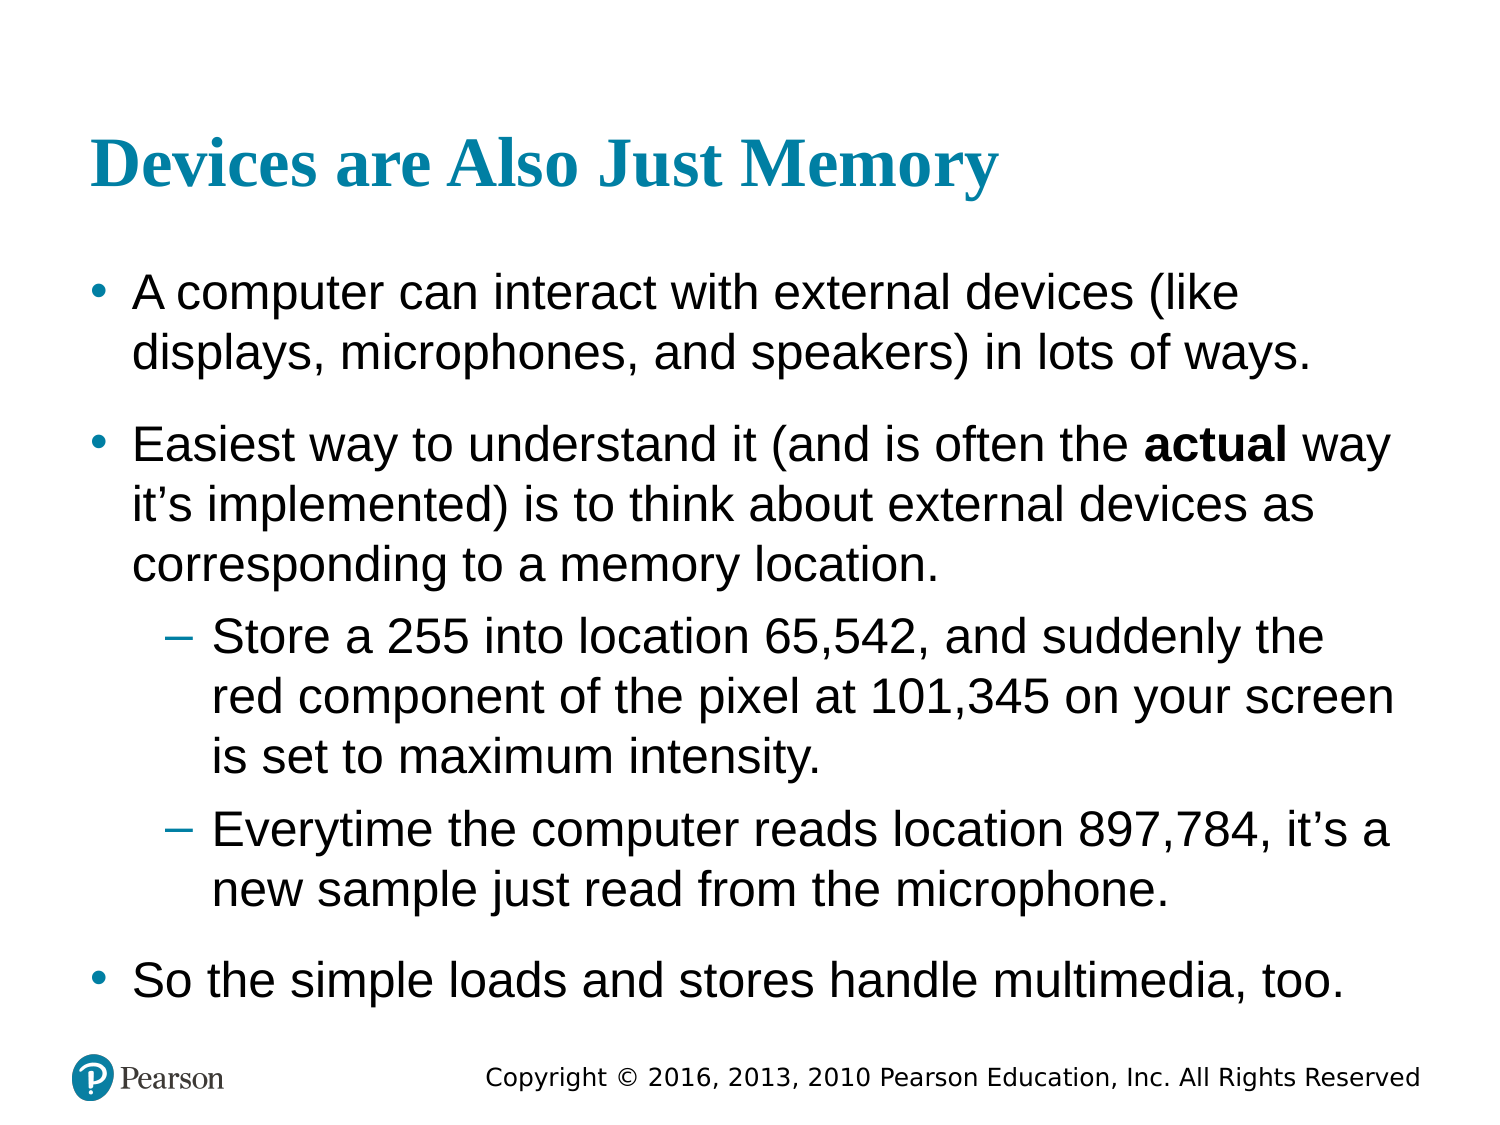

# Devices are Also Just Memory
A computer can interact with external devices (like displays, microphones, and speakers) in lots of ways.
Easiest way to understand it (and is often the actual way it’s implemented) is to think about external devices as corresponding to a memory location.
Store a 255 into location 65,542, and suddenly the red component of the pixel at 101,345 on your screen is set to maximum intensity.
Everytime the computer reads location 897,784, it’s a new sample just read from the microphone.
So the simple loads and stores handle multimedia, too.